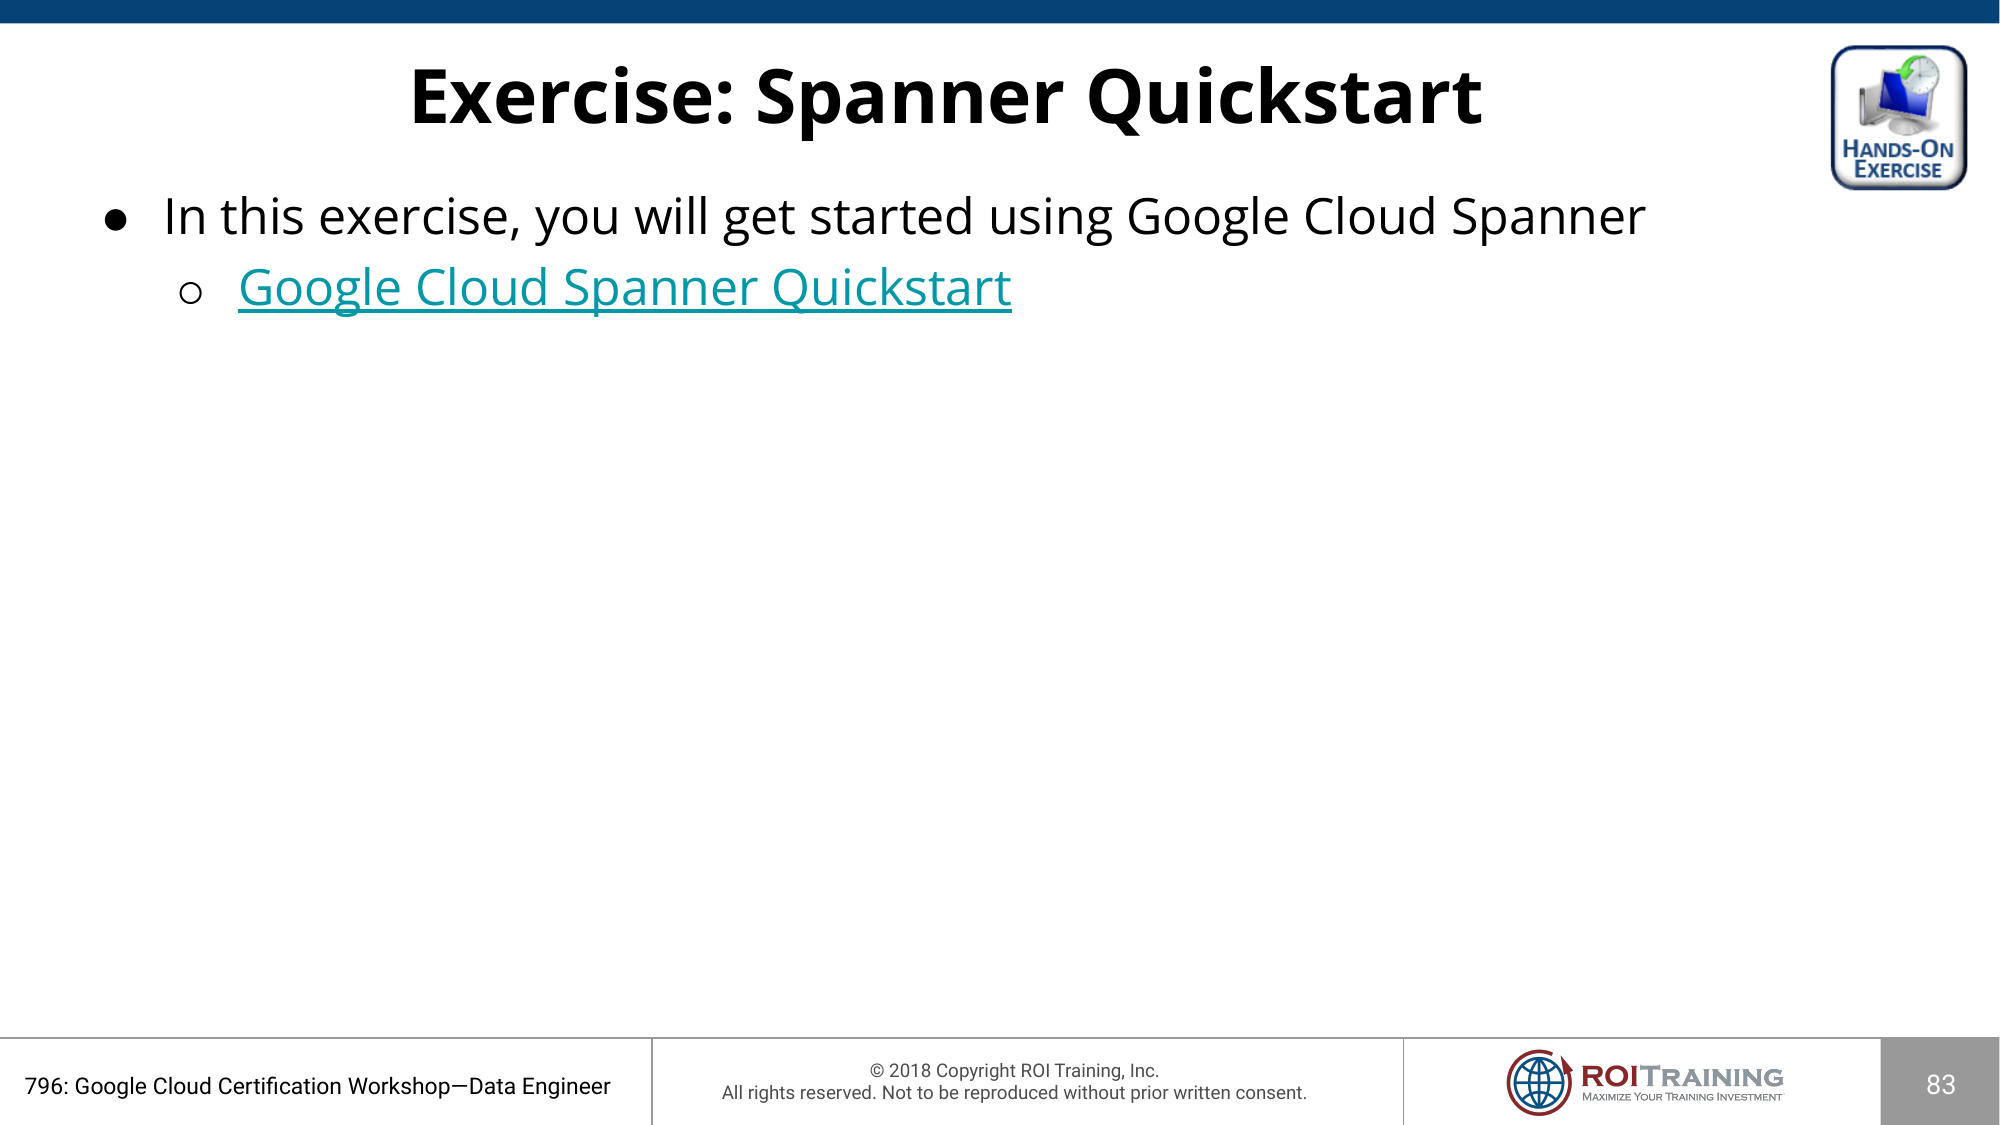

# Exercise: Spanner Quickstart
In this exercise, you will get started using Google Cloud Spanner
Google Cloud Spanner Quickstart